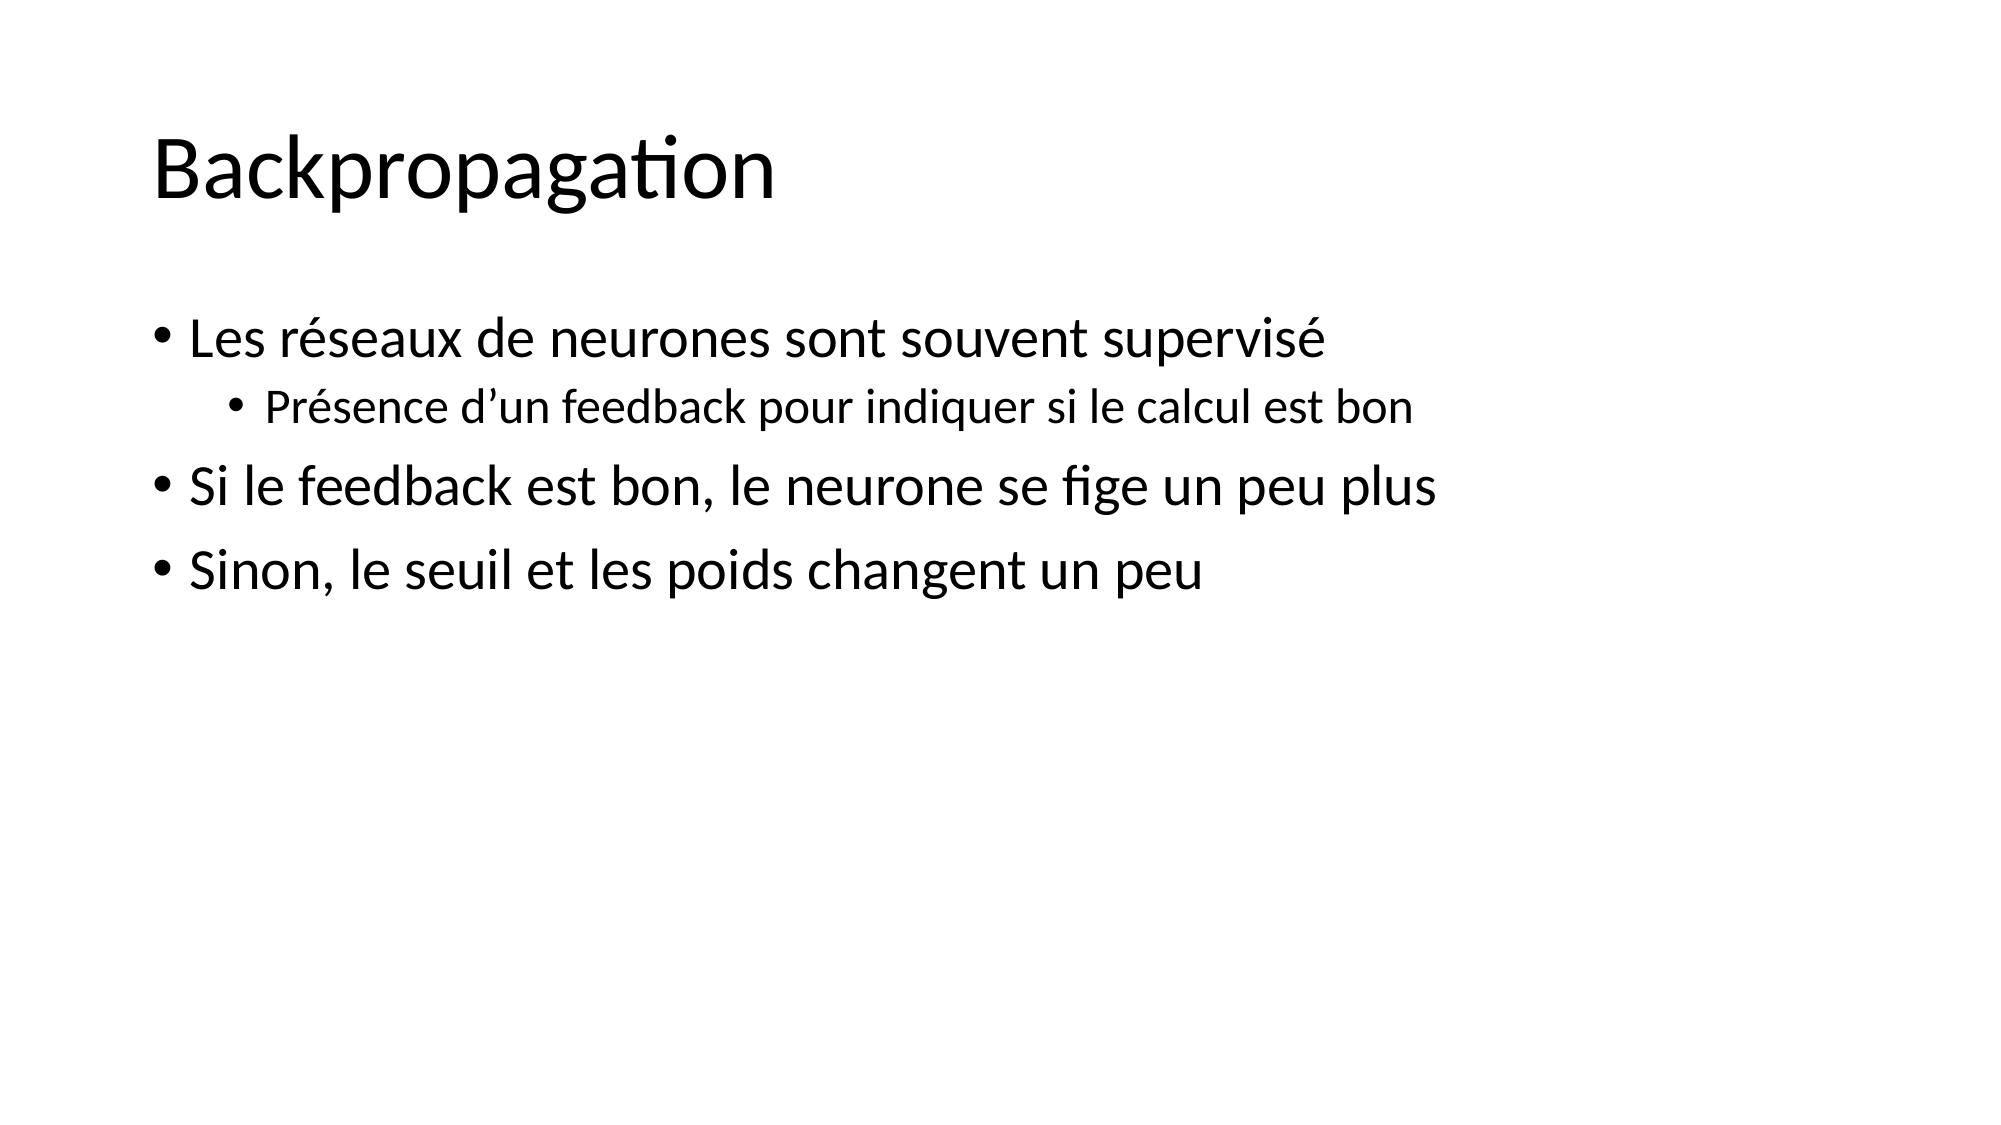

# Backpropagation
Les réseaux de neurones sont souvent supervisé
Présence d’un feedback pour indiquer si le calcul est bon
Si le feedback est bon, le neurone se fige un peu plus
Sinon, le seuil et les poids changent un peu